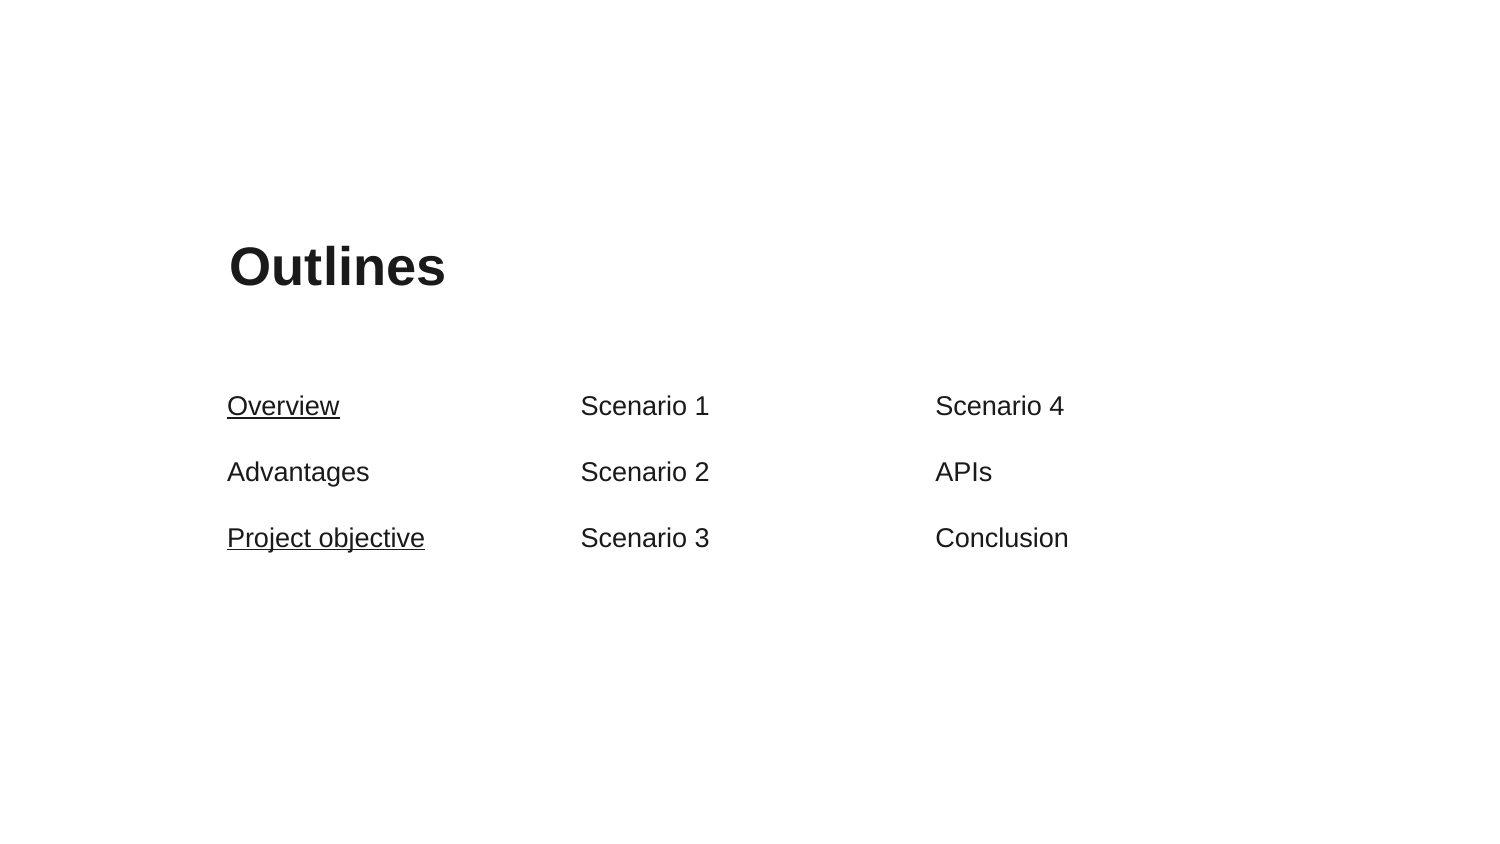

# Outlines
Overview
Scenario 1
Scenario 4
Advantages
Scenario 2
APIs
Project objective
Scenario 3
Conclusion